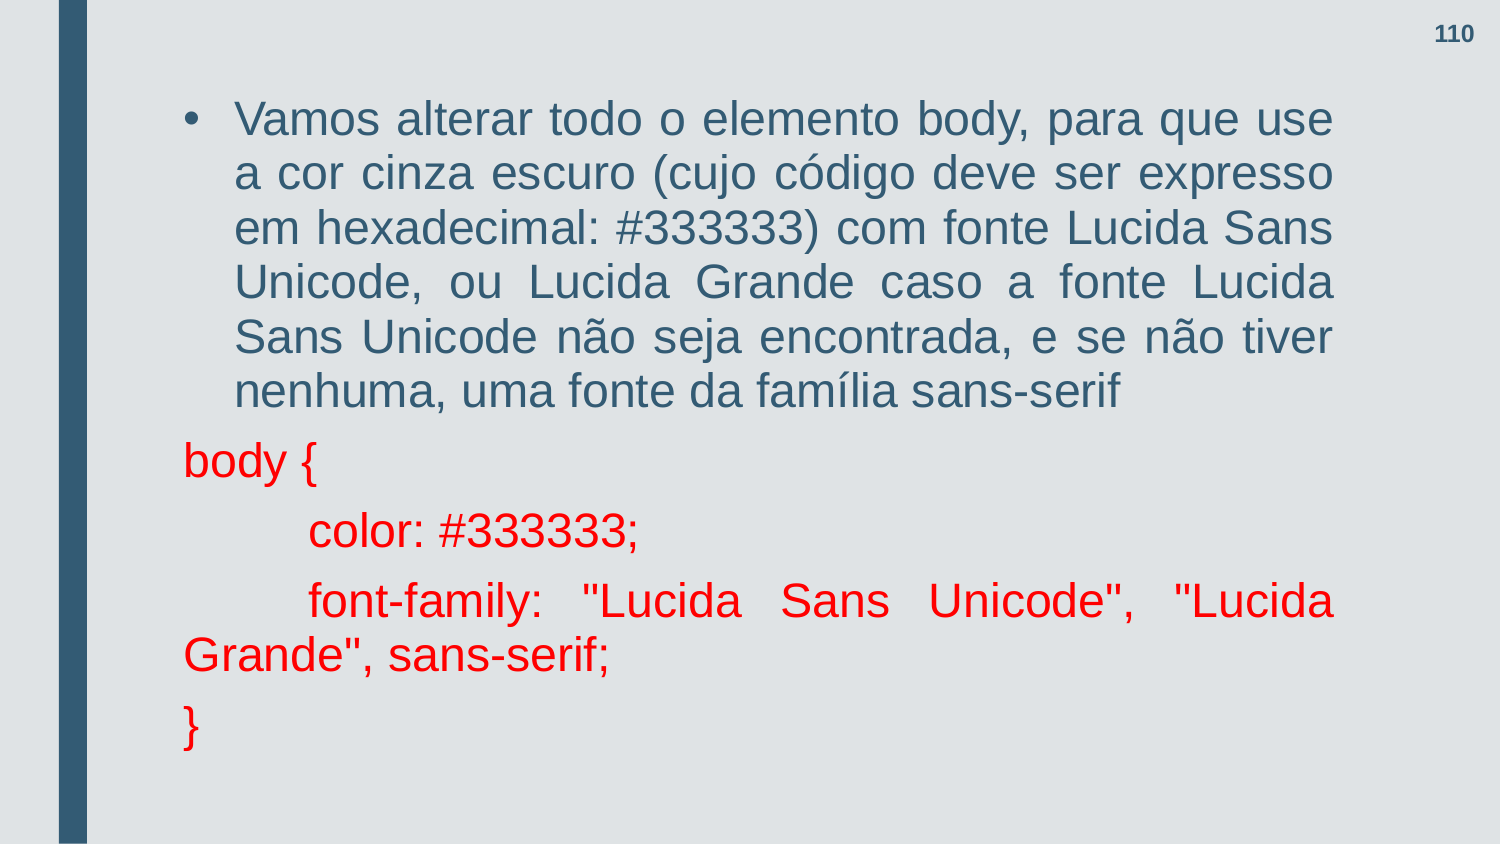

110
Vamos alterar todo o elemento body, para que use a cor cinza escuro (cujo código deve ser expresso em hexadecimal: #333333) com fonte Lucida Sans Unicode, ou Lucida Grande caso a fonte Lucida Sans Unicode não seja encontrada, e se não tiver nenhuma, uma fonte da família sans-serif
body {
	color: #333333;
	font-family: "Lucida Sans Unicode", "Lucida Grande", sans-serif;
}